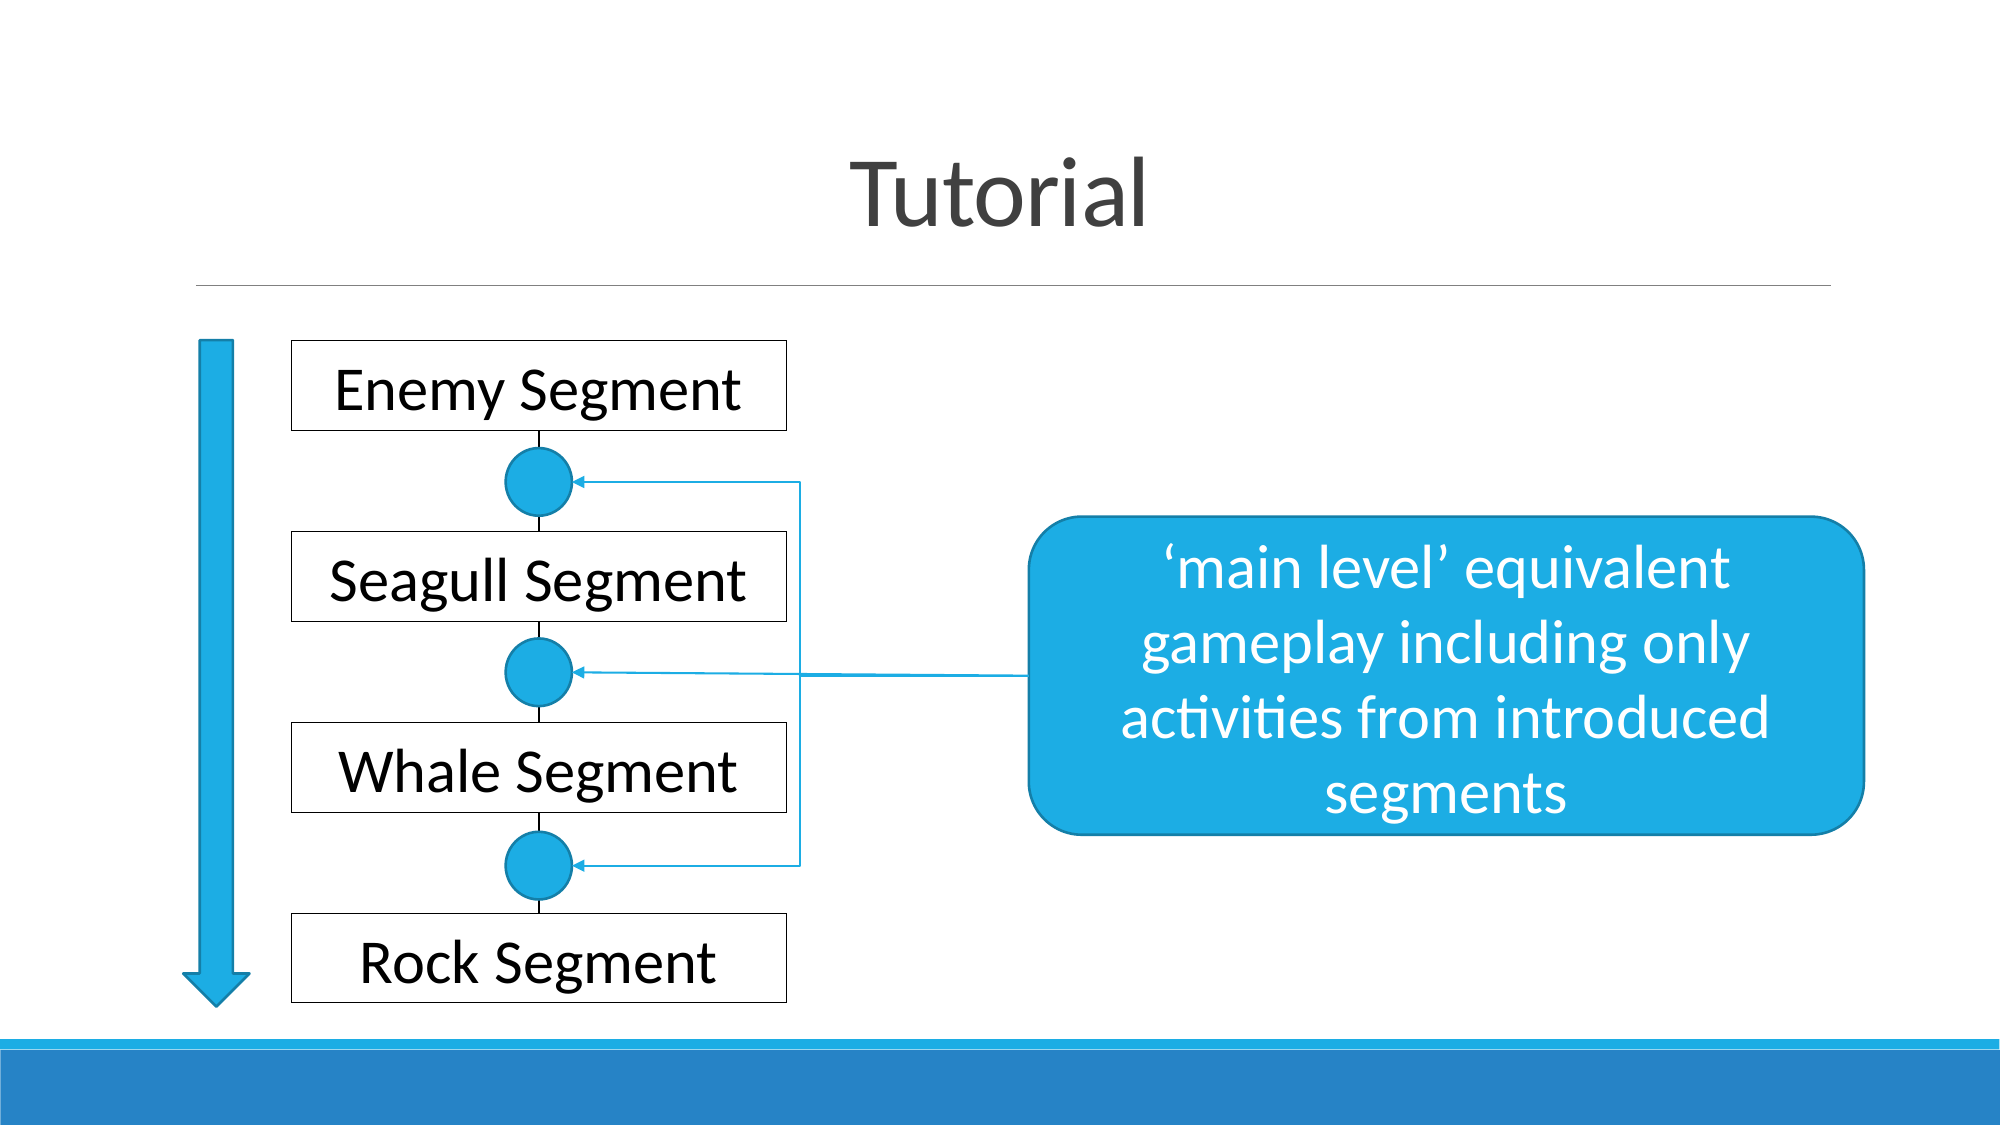

# Tutorial

Enemy Segment

‘main level’ equivalent gameplay including only activities from introduced segments
Seagull Segment

Whale Segment

Rock Segment